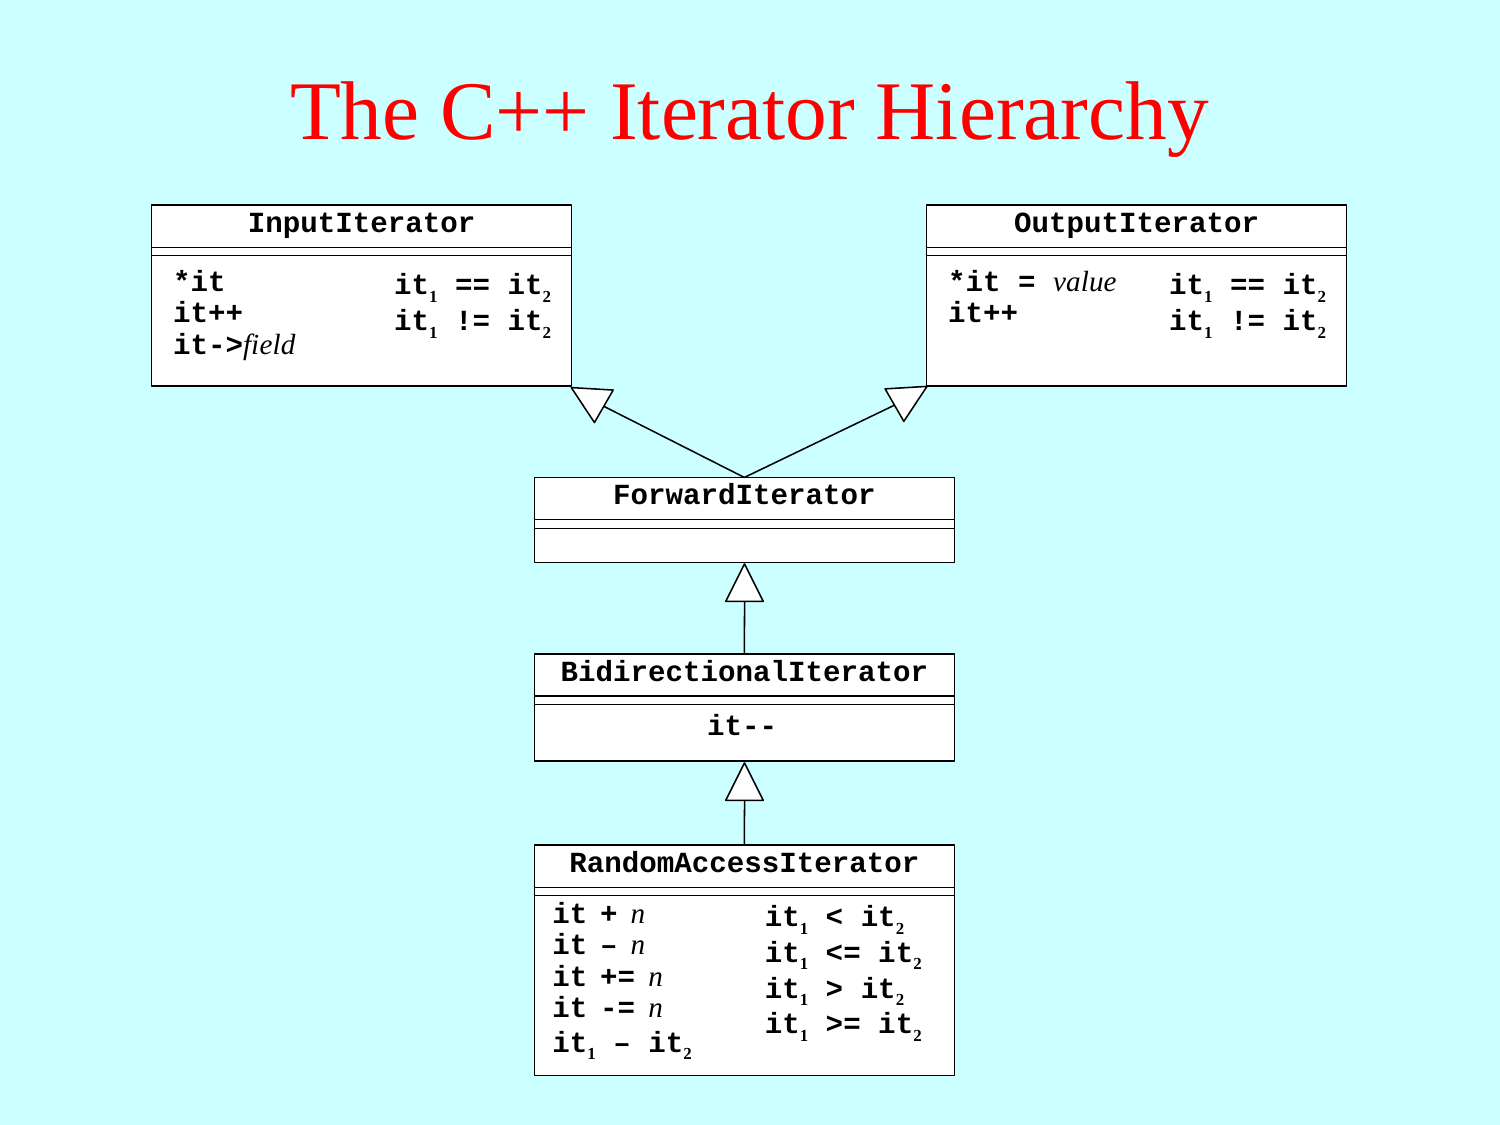

# The C++ Iterator Hierarchy
InputIterator

*it
it++
it->field
it1 == it2
it1 != it2
OutputIterator

*it = value
it++
it1 == it2
it1 != it2

ForwardIterator

BidirectionalIterator

it--

RandomAccessIterator

it + n
it – n
it += n
it -= n
it1 – it2
it1 < it2
it1 <= it2
it1 > it2
it1 >= it2